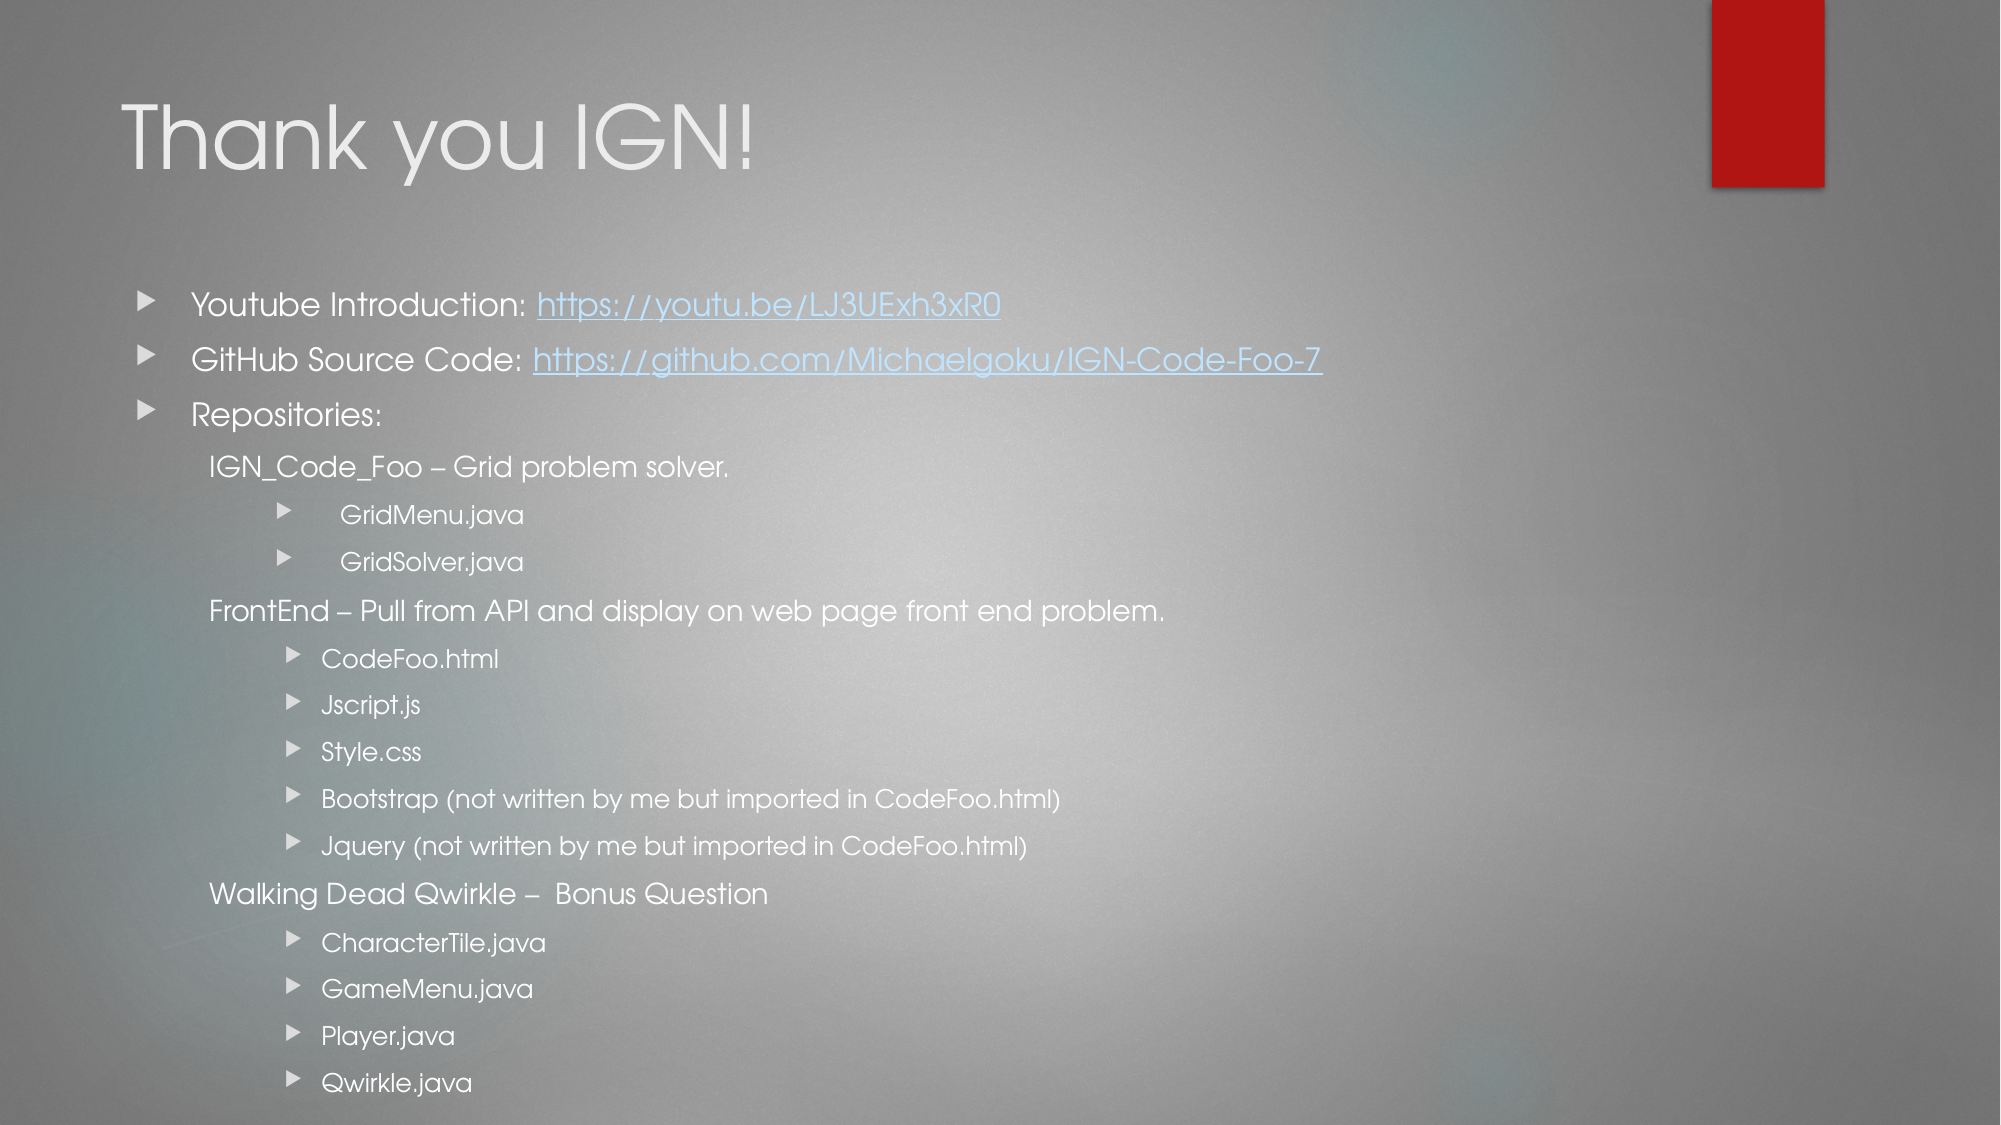

# Thank you IGN!
Youtube Introduction: https://youtu.be/LJ3UExh3xR0
GitHub Source Code: https://github.com/Michaelgoku/IGN-Code-Foo-7
Repositories:
IGN_Code_Foo – Grid problem solver.
GridMenu.java
GridSolver.java
FrontEnd – Pull from API and display on web page front end problem.
CodeFoo.html
Jscript.js
Style.css
Bootstrap (not written by me but imported in CodeFoo.html)
Jquery (not written by me but imported in CodeFoo.html)
Walking Dead Qwirkle –  Bonus Question
CharacterTile.java
GameMenu.java
Player.java
Qwirkle.java